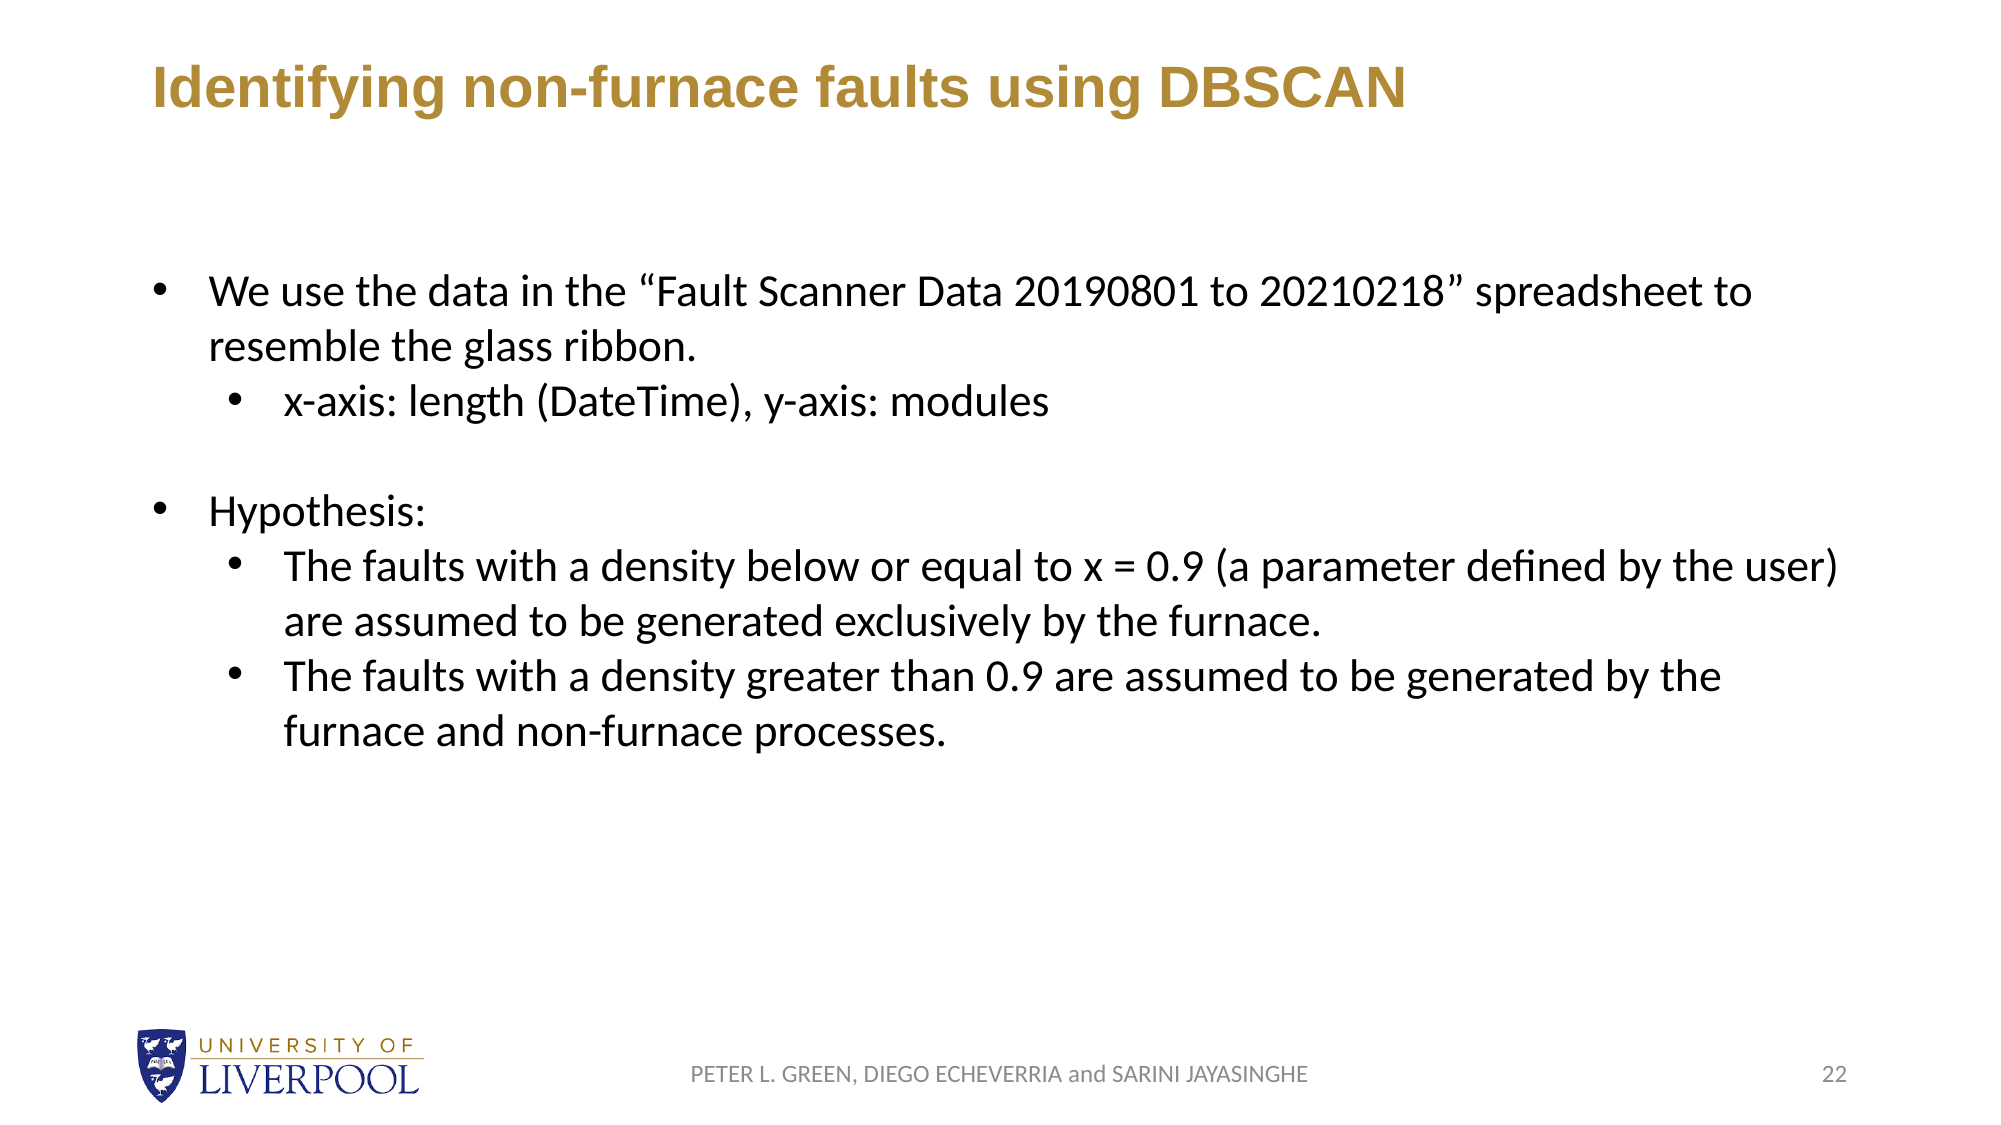

# Identifying non-furnace faults using DBSCAN

We use the data in the “Fault Scanner Data 20190801 to 20210218” spreadsheet to resemble the glass ribbon.
x-axis: length (DateTime), y-axis: modules

Hypothesis:
The faults with a density below or equal to x = 0.9 (a parameter defined by the user) are assumed to be generated exclusively by the furnace.
The faults with a density greater than 0.9 are assumed to be generated by the furnace and non-furnace processes.
PETER L. GREEN, DIEGO ECHEVERRIA and SARINI JAYASINGHE
22